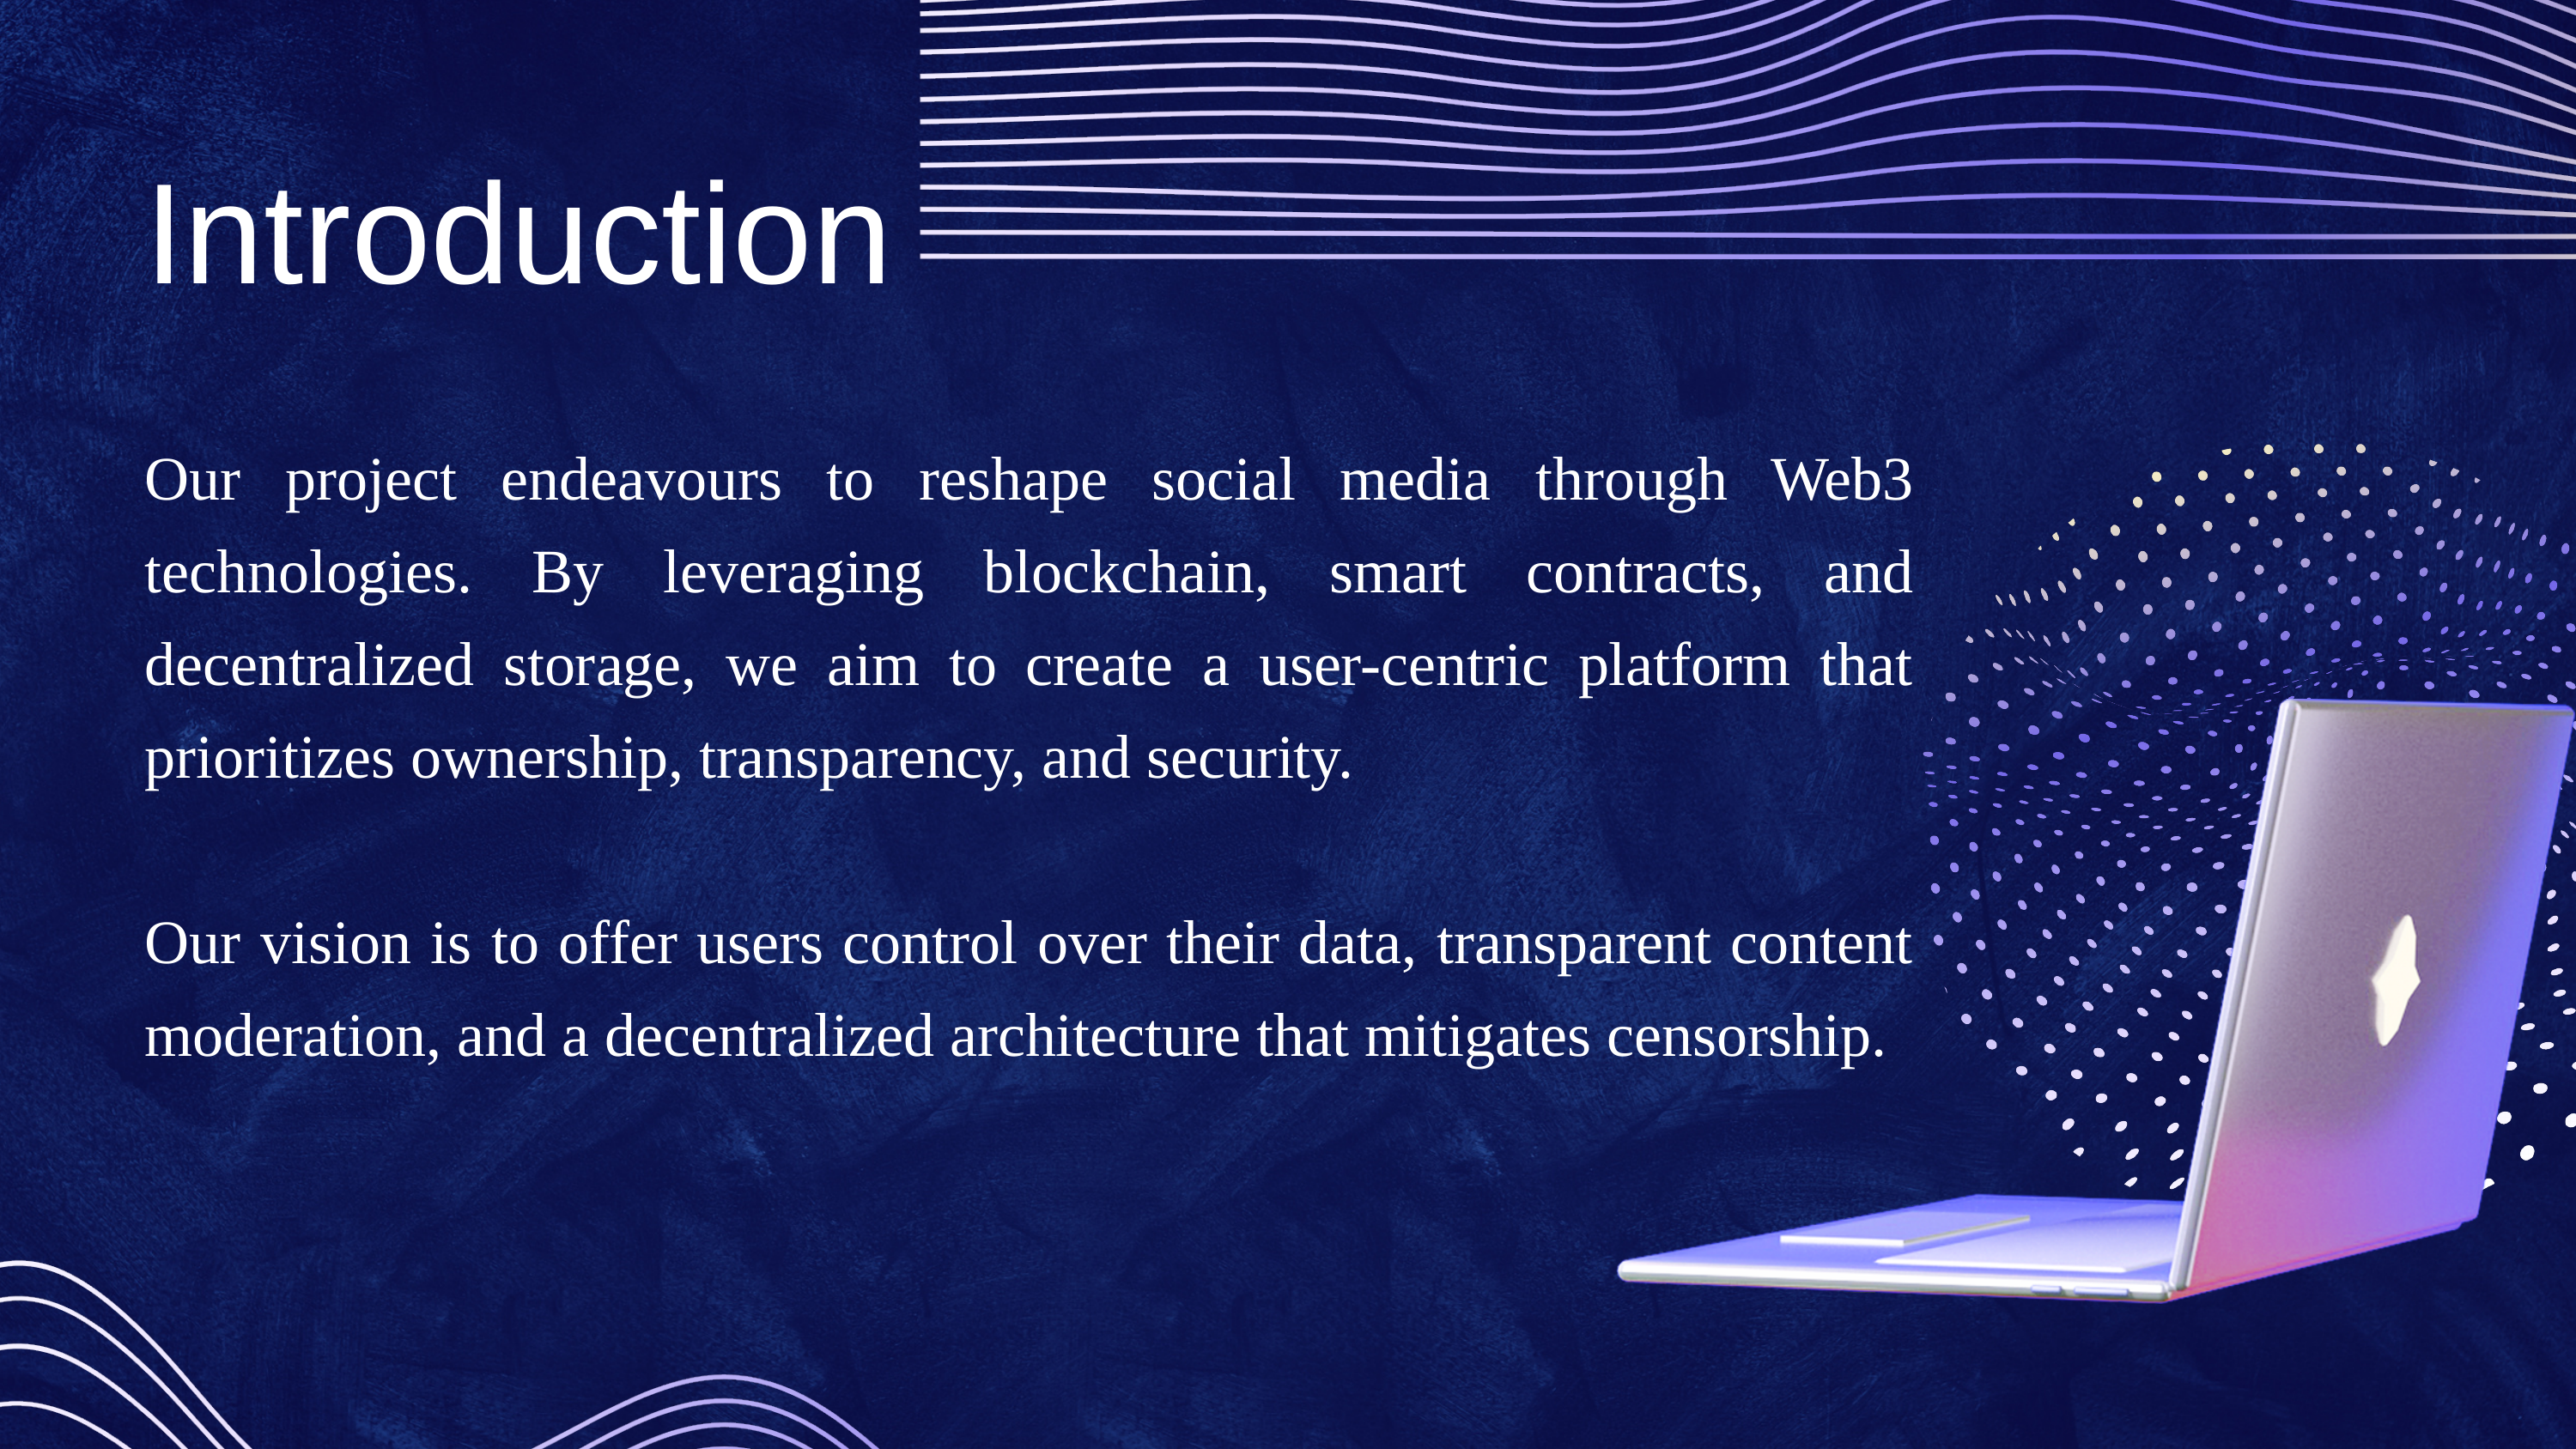

Introduction
Our project endeavours to reshape social media through Web3 technologies. By leveraging blockchain, smart contracts, and decentralized storage, we aim to create a user-centric platform that prioritizes ownership, transparency, and security.

Our vision is to offer users control over their data, transparent content moderation, and a decentralized architecture that mitigates censorship.